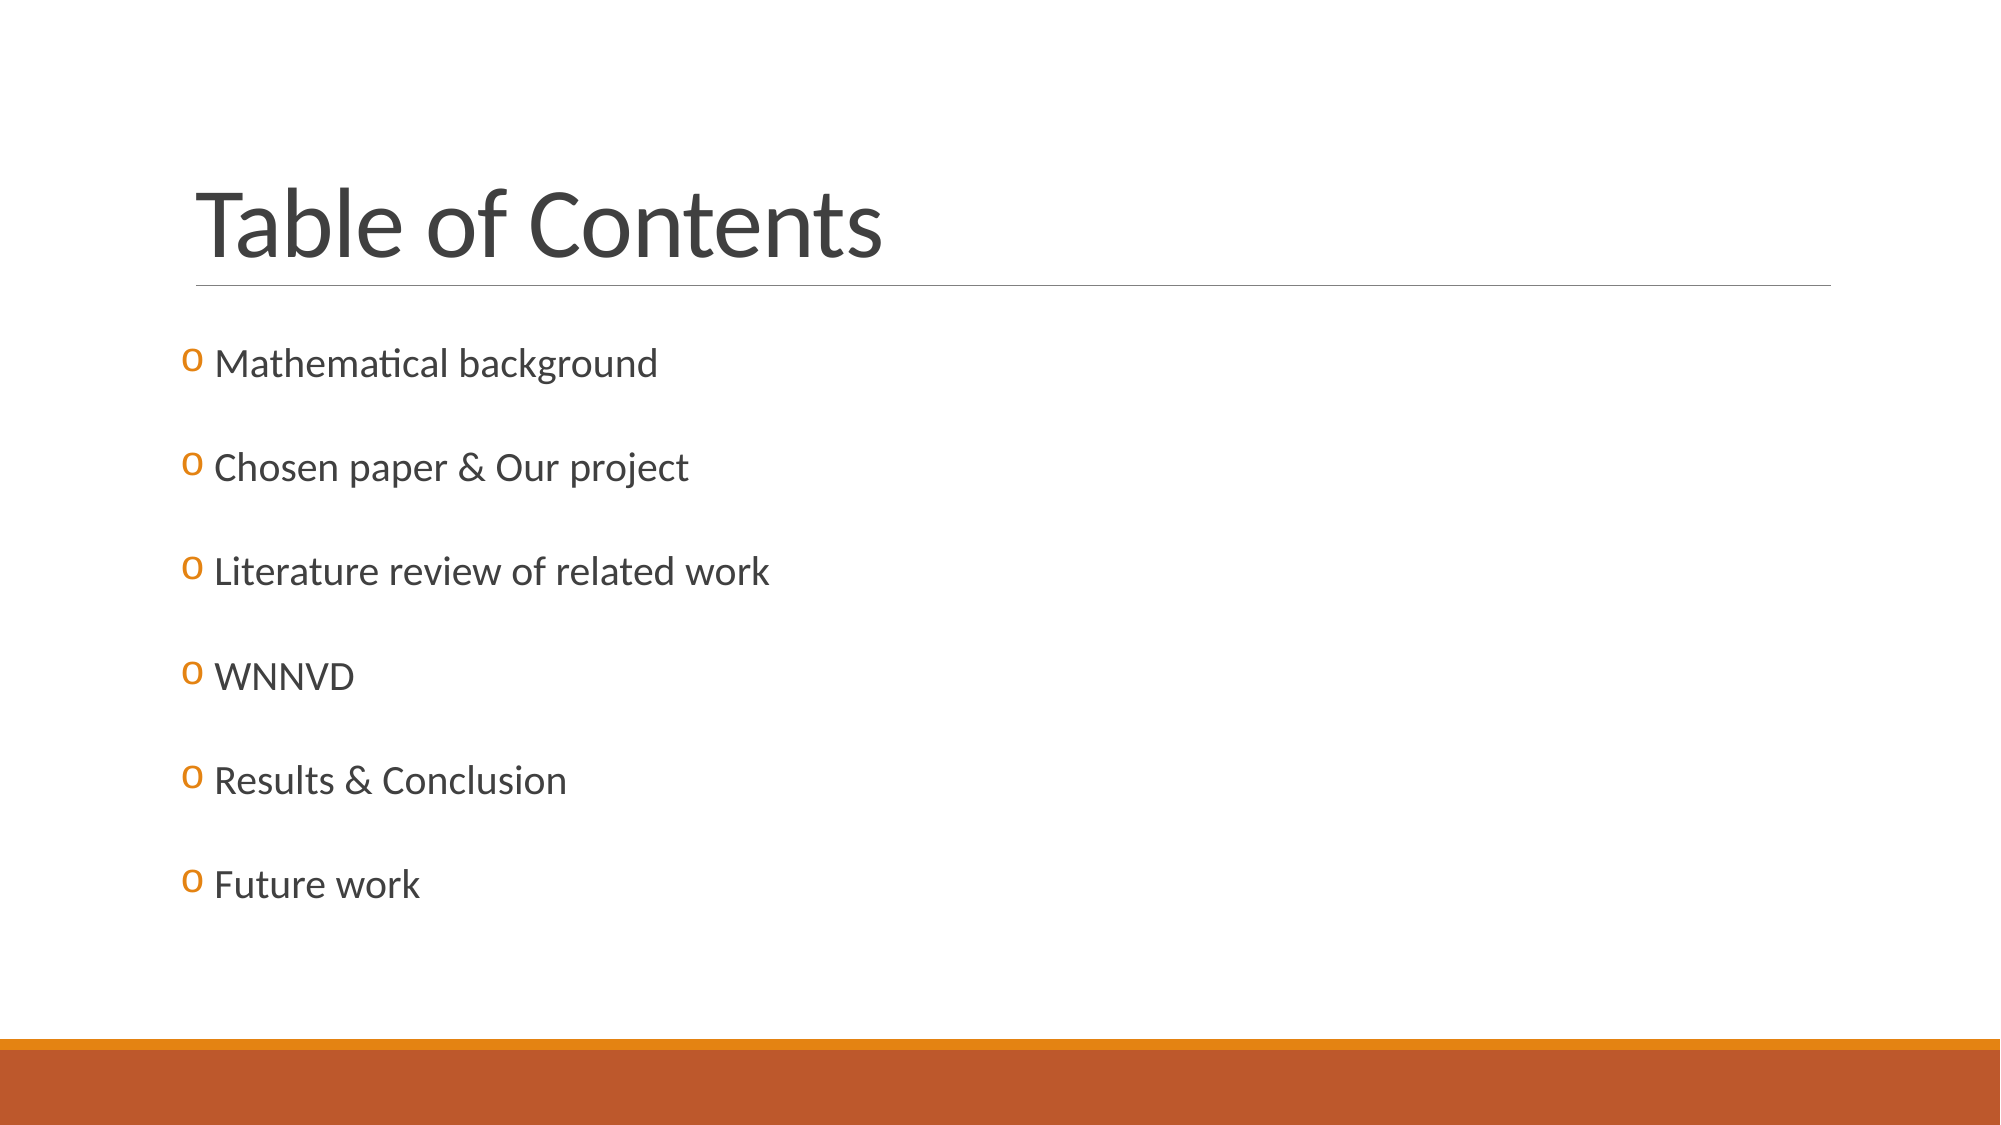

# Table of Contents
 Mathematical background
 Chosen paper & Our project
 Literature review of related work
 WNNVD
 Results & Conclusion
 Future work